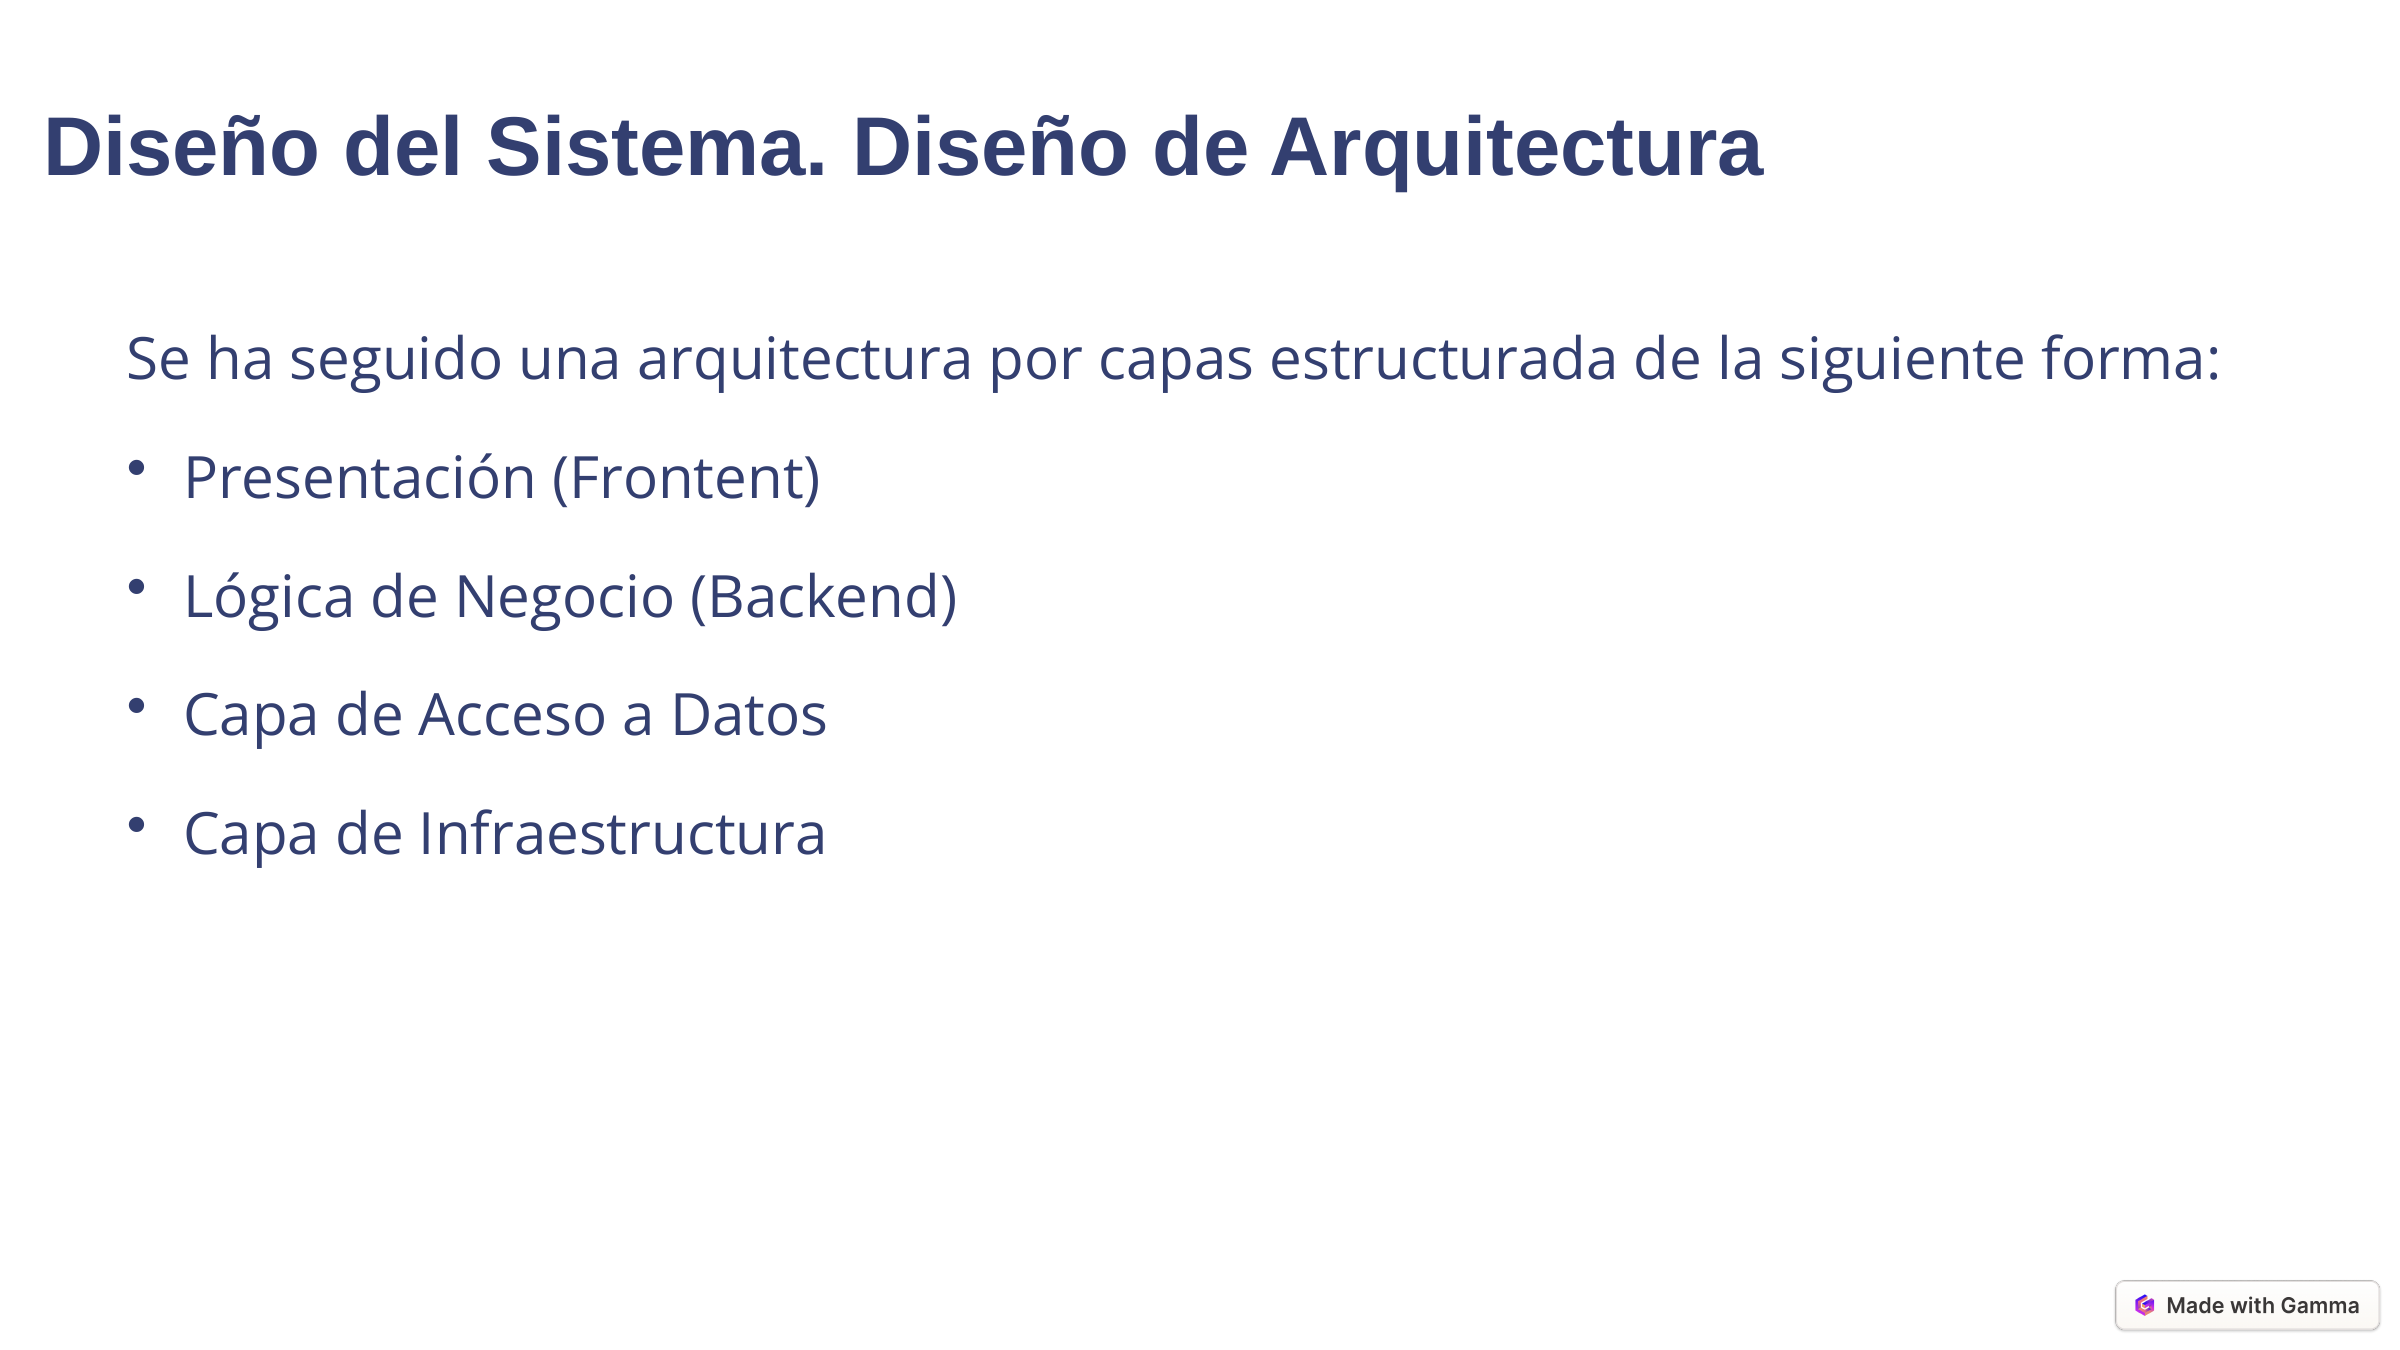

Diseño del Sistema. Diseño de Arquitectura
Se ha seguido una arquitectura por capas estructurada de la siguiente forma:

Presentación (Frontent)

Lógica de Negocio (Backend)

Capa de Acceso a Datos

Capa de Infraestructura